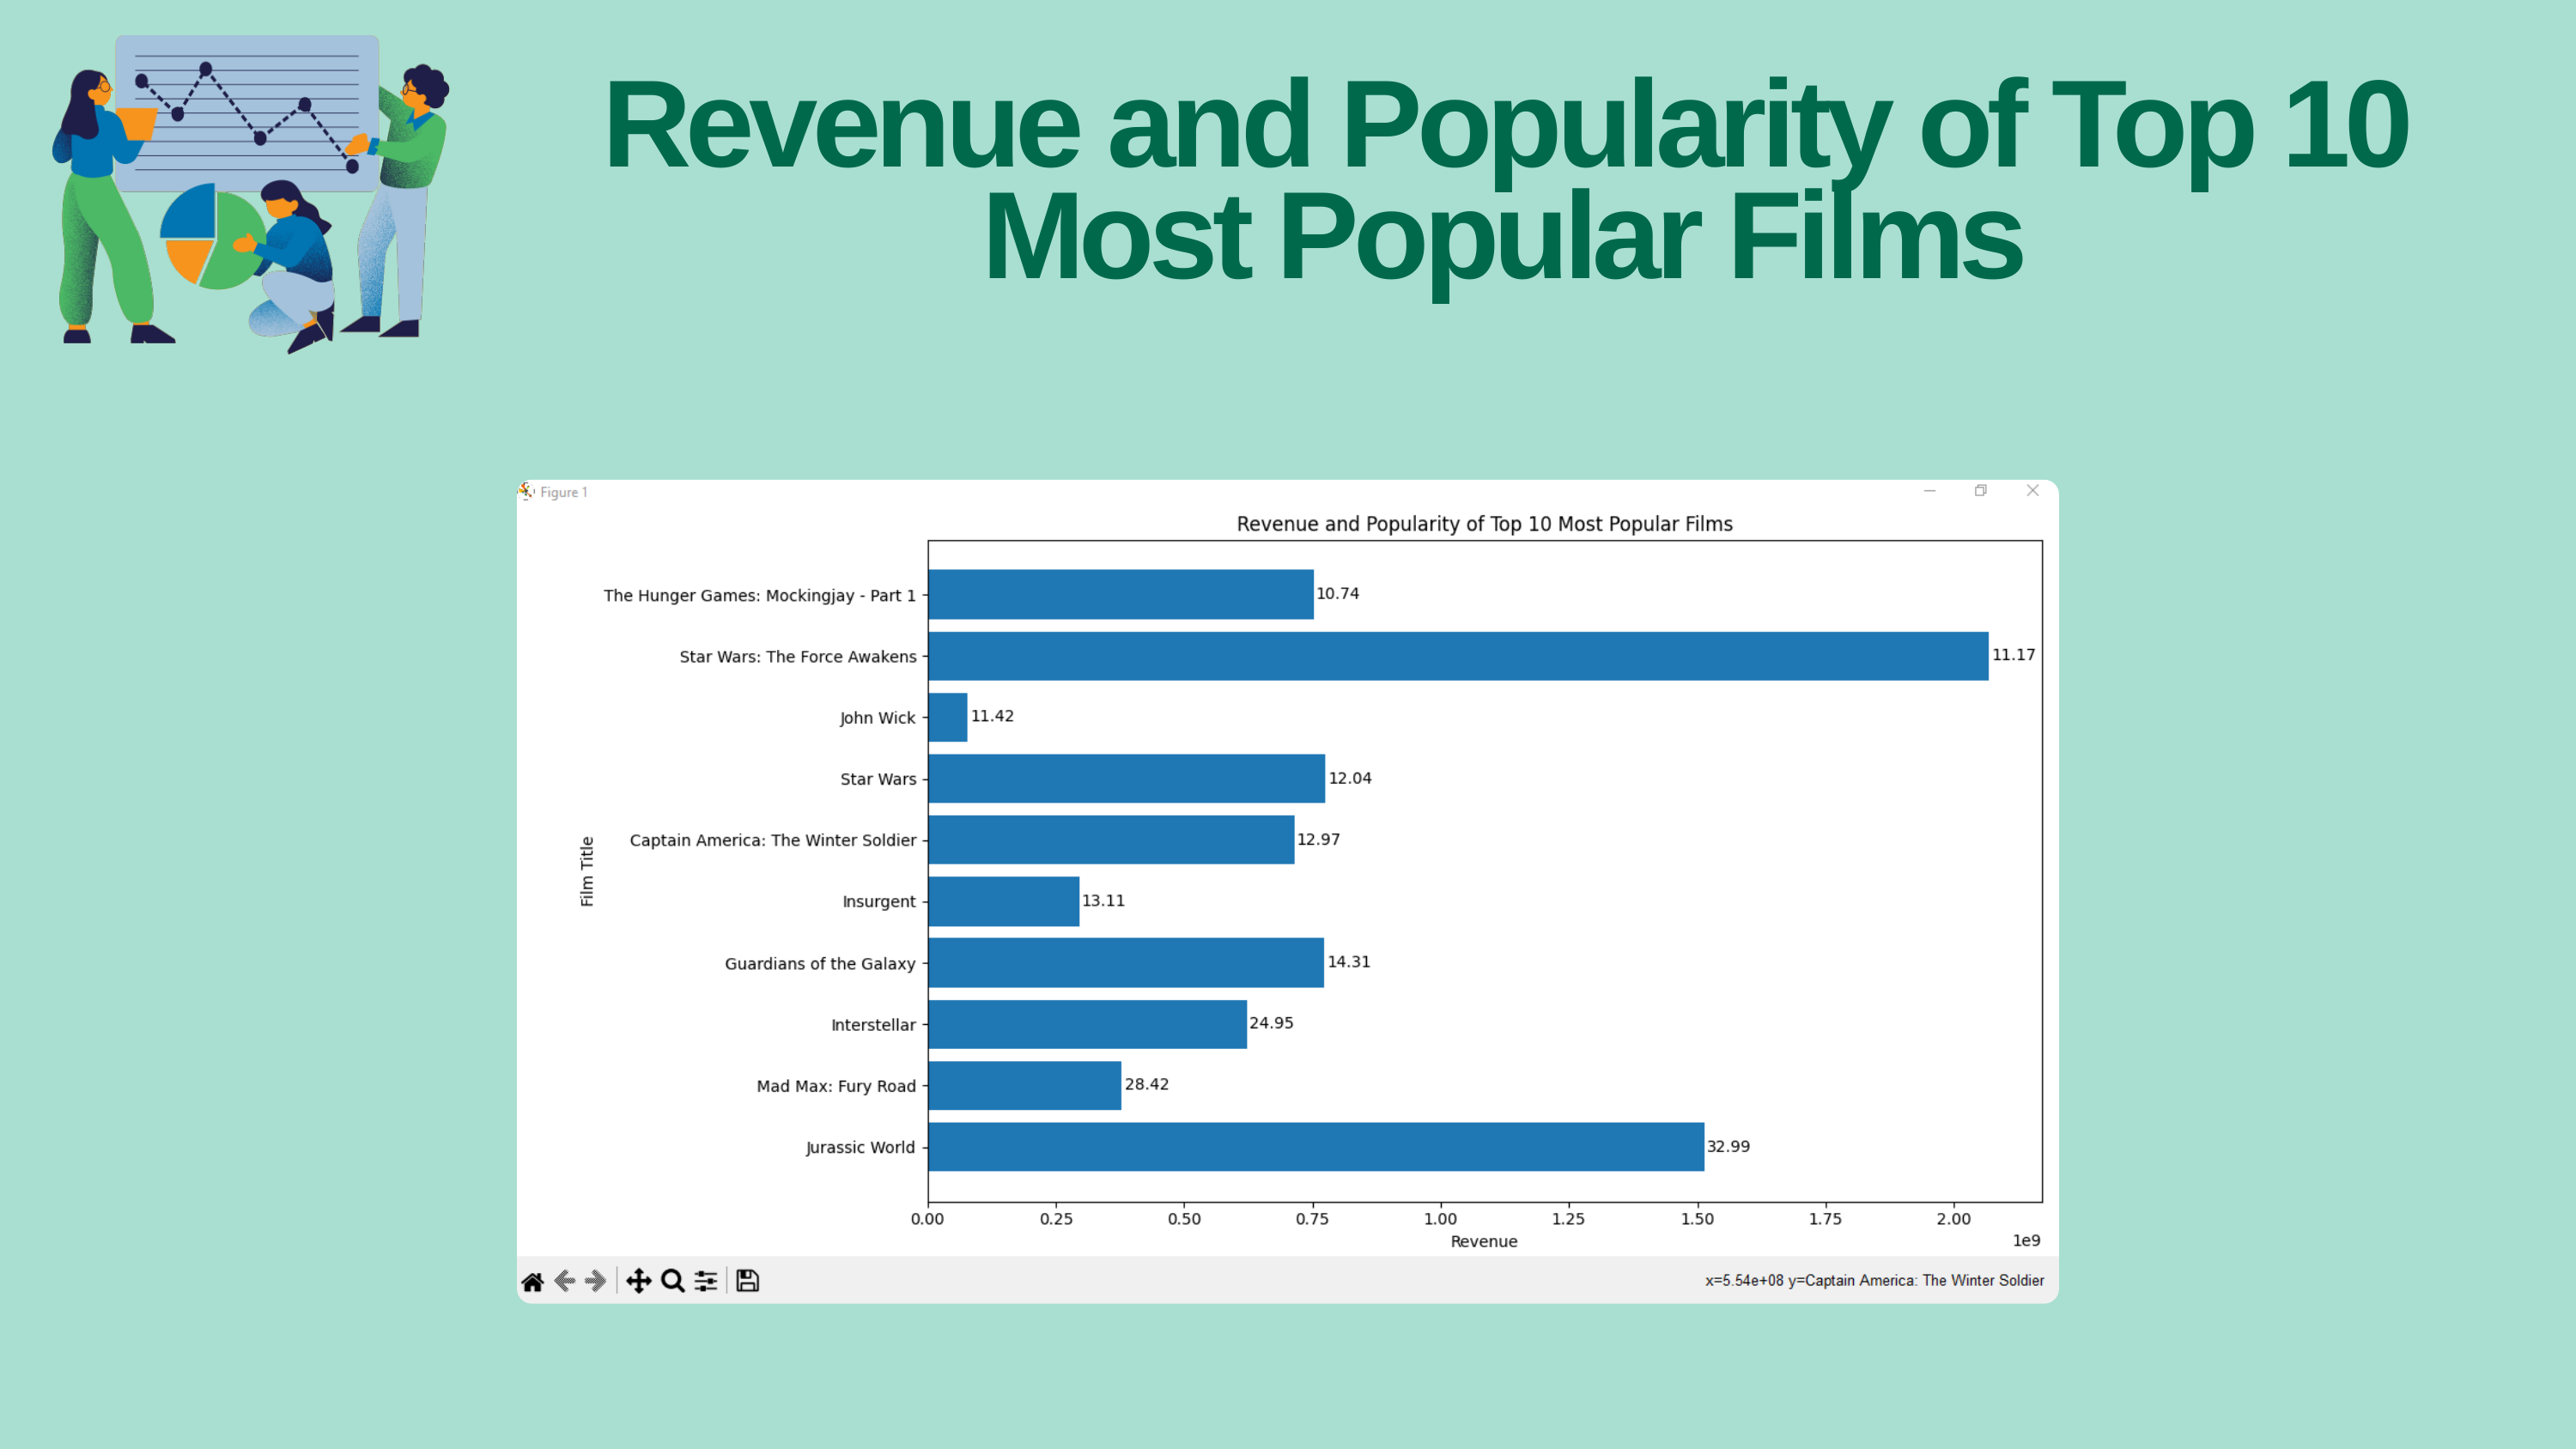

Revenue and Popularity of Top 10 Most Popular Films